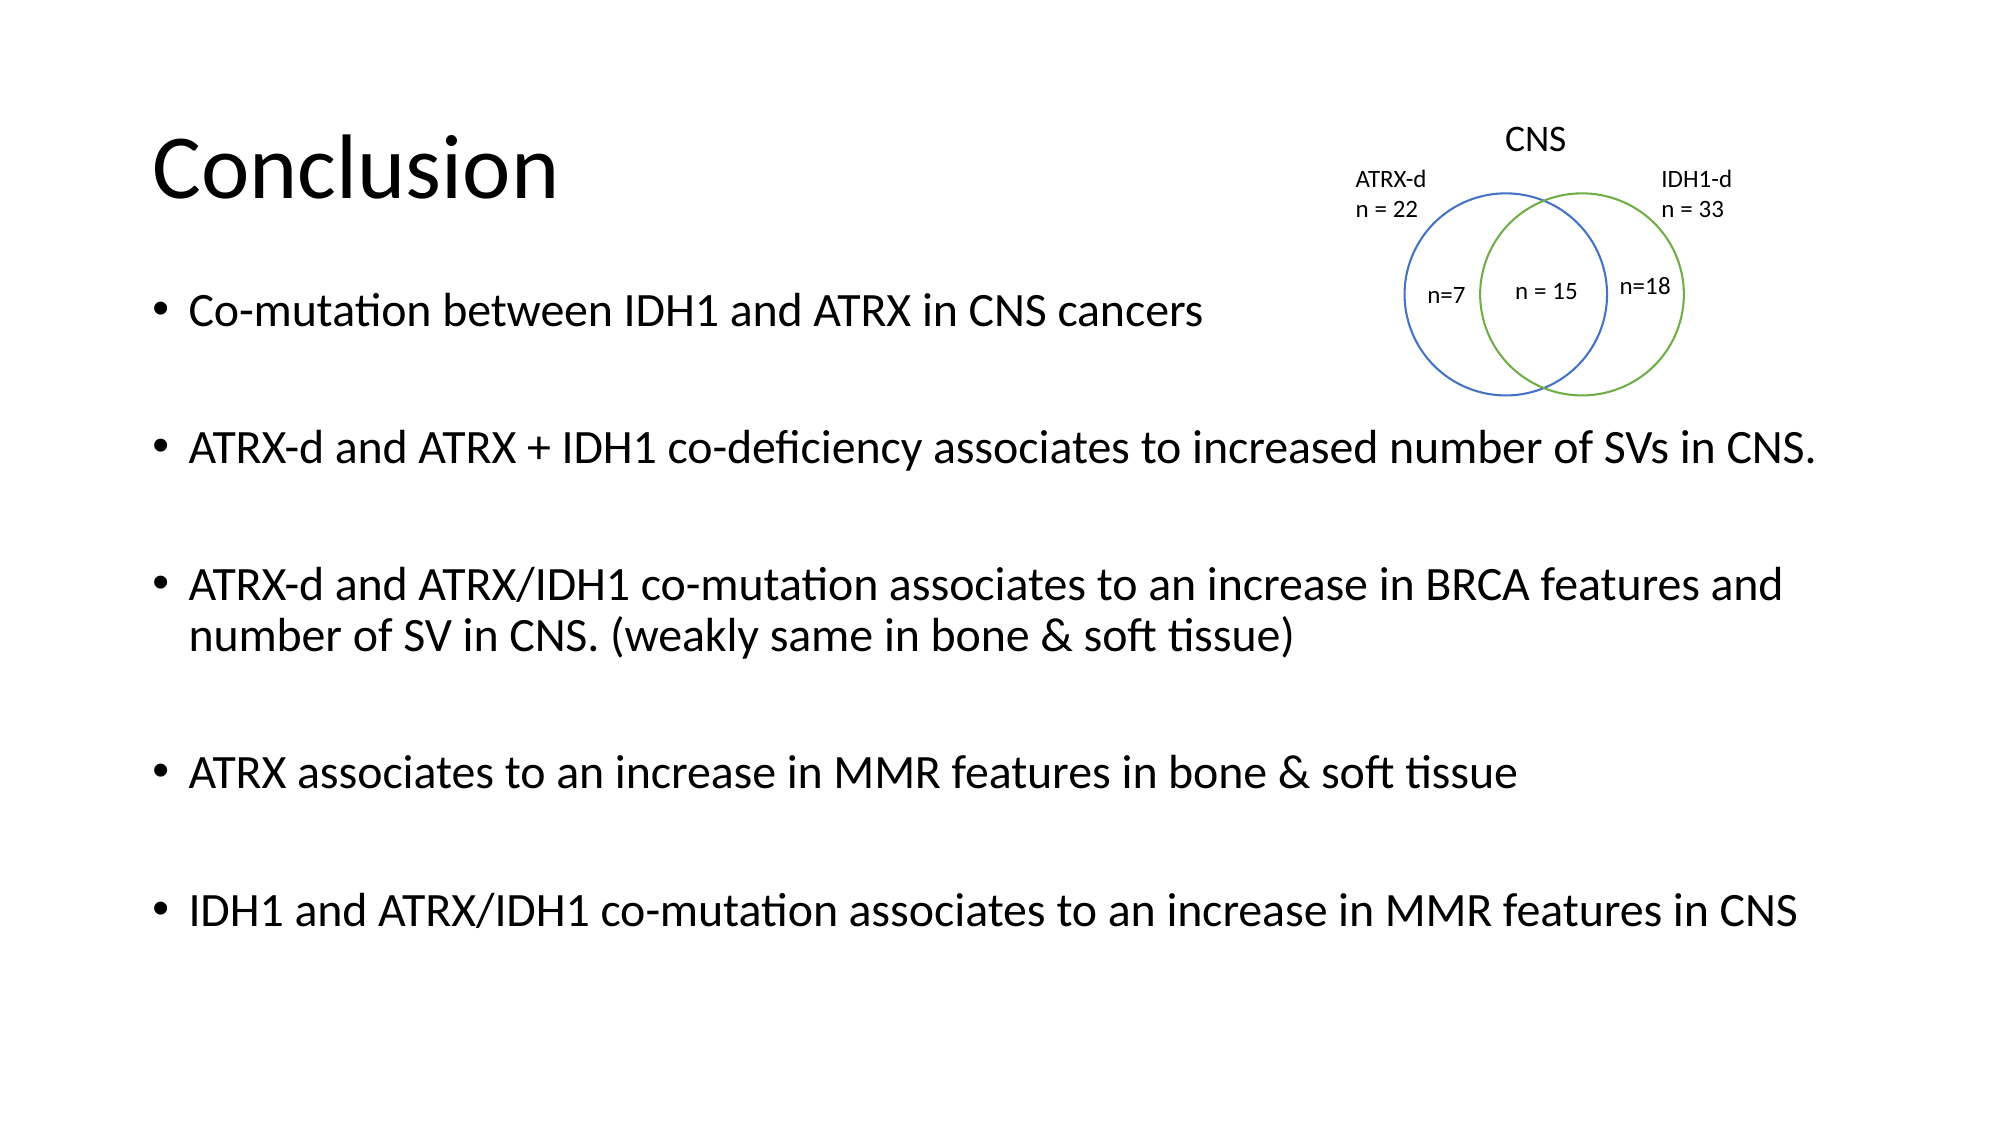

# Conclusion
CNS
ATRX-d
n = 22
IDH1-d
n = 33

n = 15
n=18
n=7
Co-mutation between IDH1 and ATRX in CNS cancers

ATRX-d and ATRX + IDH1 co-deficiency associates to increased number of SVs in CNS.

ATRX-d and ATRX/IDH1 co-mutation associates to an increase in BRCA features and number of SV in CNS. (weakly same in bone & soft tissue)

ATRX associates to an increase in MMR features in bone & soft tissue

IDH1 and ATRX/IDH1 co-mutation associates to an increase in MMR features in CNS